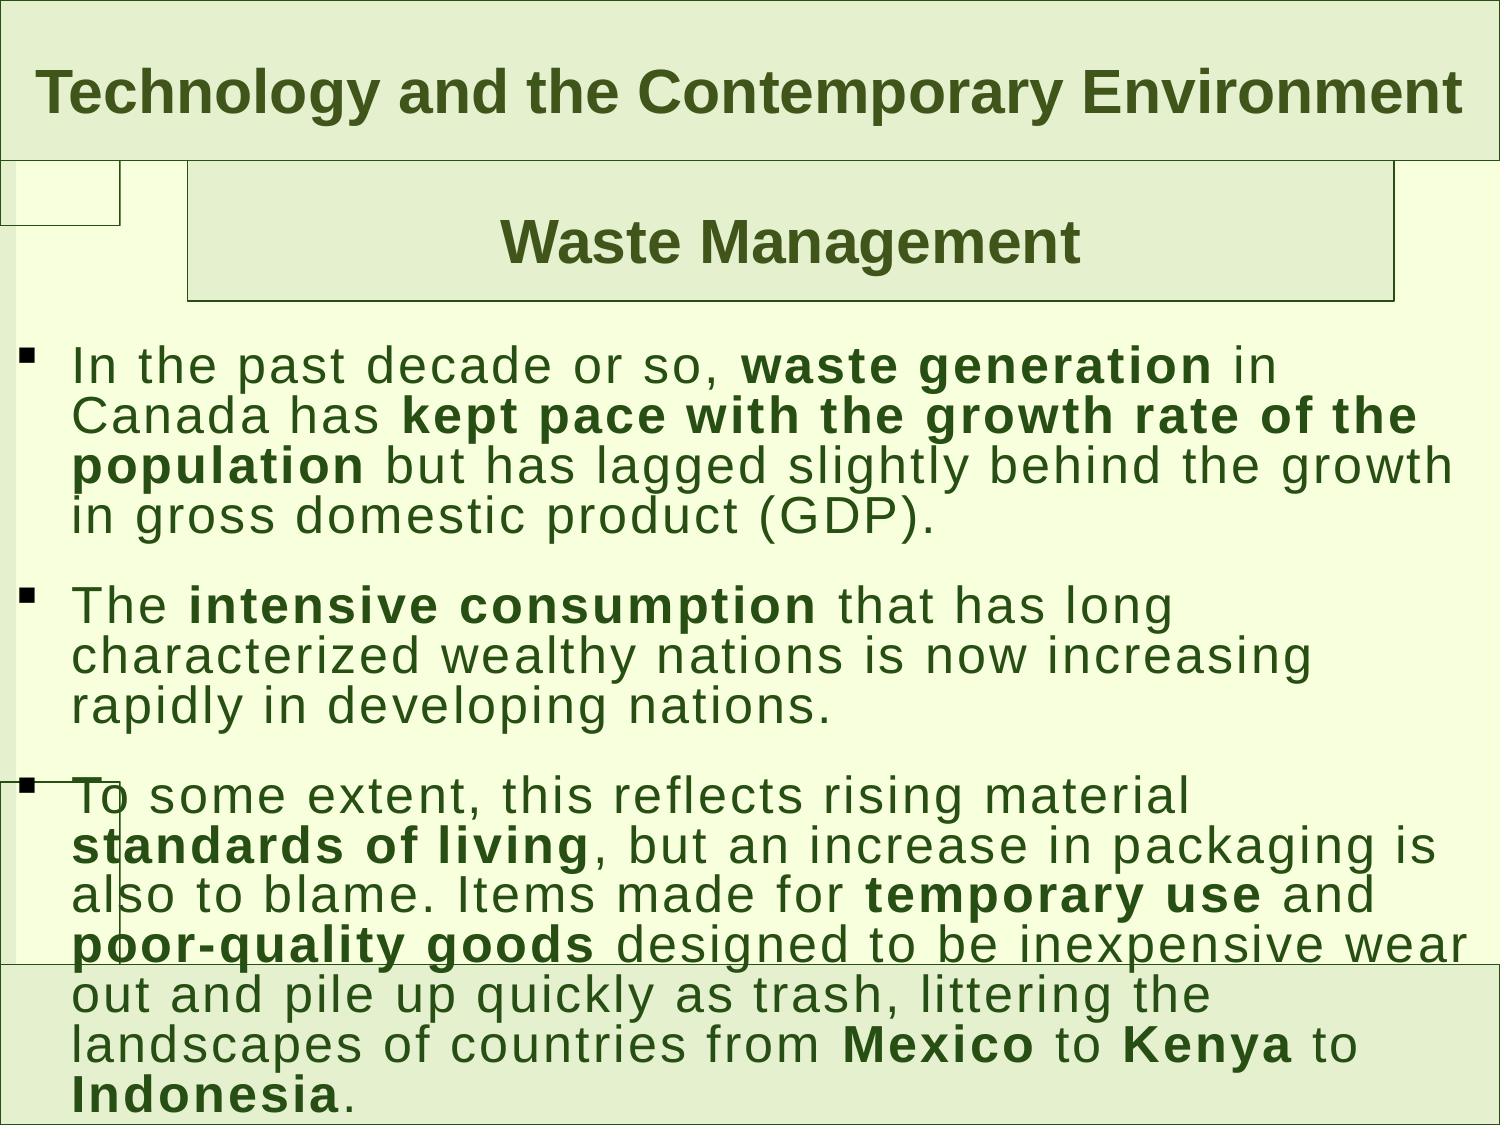

Technology and the Contemporary Environment
Waste Management

In the past decade or so, waste generation in Canada has kept pace with the growth rate of the population but has lagged slightly behind the growth in gross domestic product (GDP).

The intensive consumption that has long characterized wealthy nations is now increasing rapidly in developing nations.

To some extent, this reflects rising material standards of living, but an increase in packaging is also to blame. Items made for temporary use and poor-quality goods designed to be inexpensive wear out and pile up quickly as trash, littering the landscapes of countries from Mexico to Kenya to Indonesia.